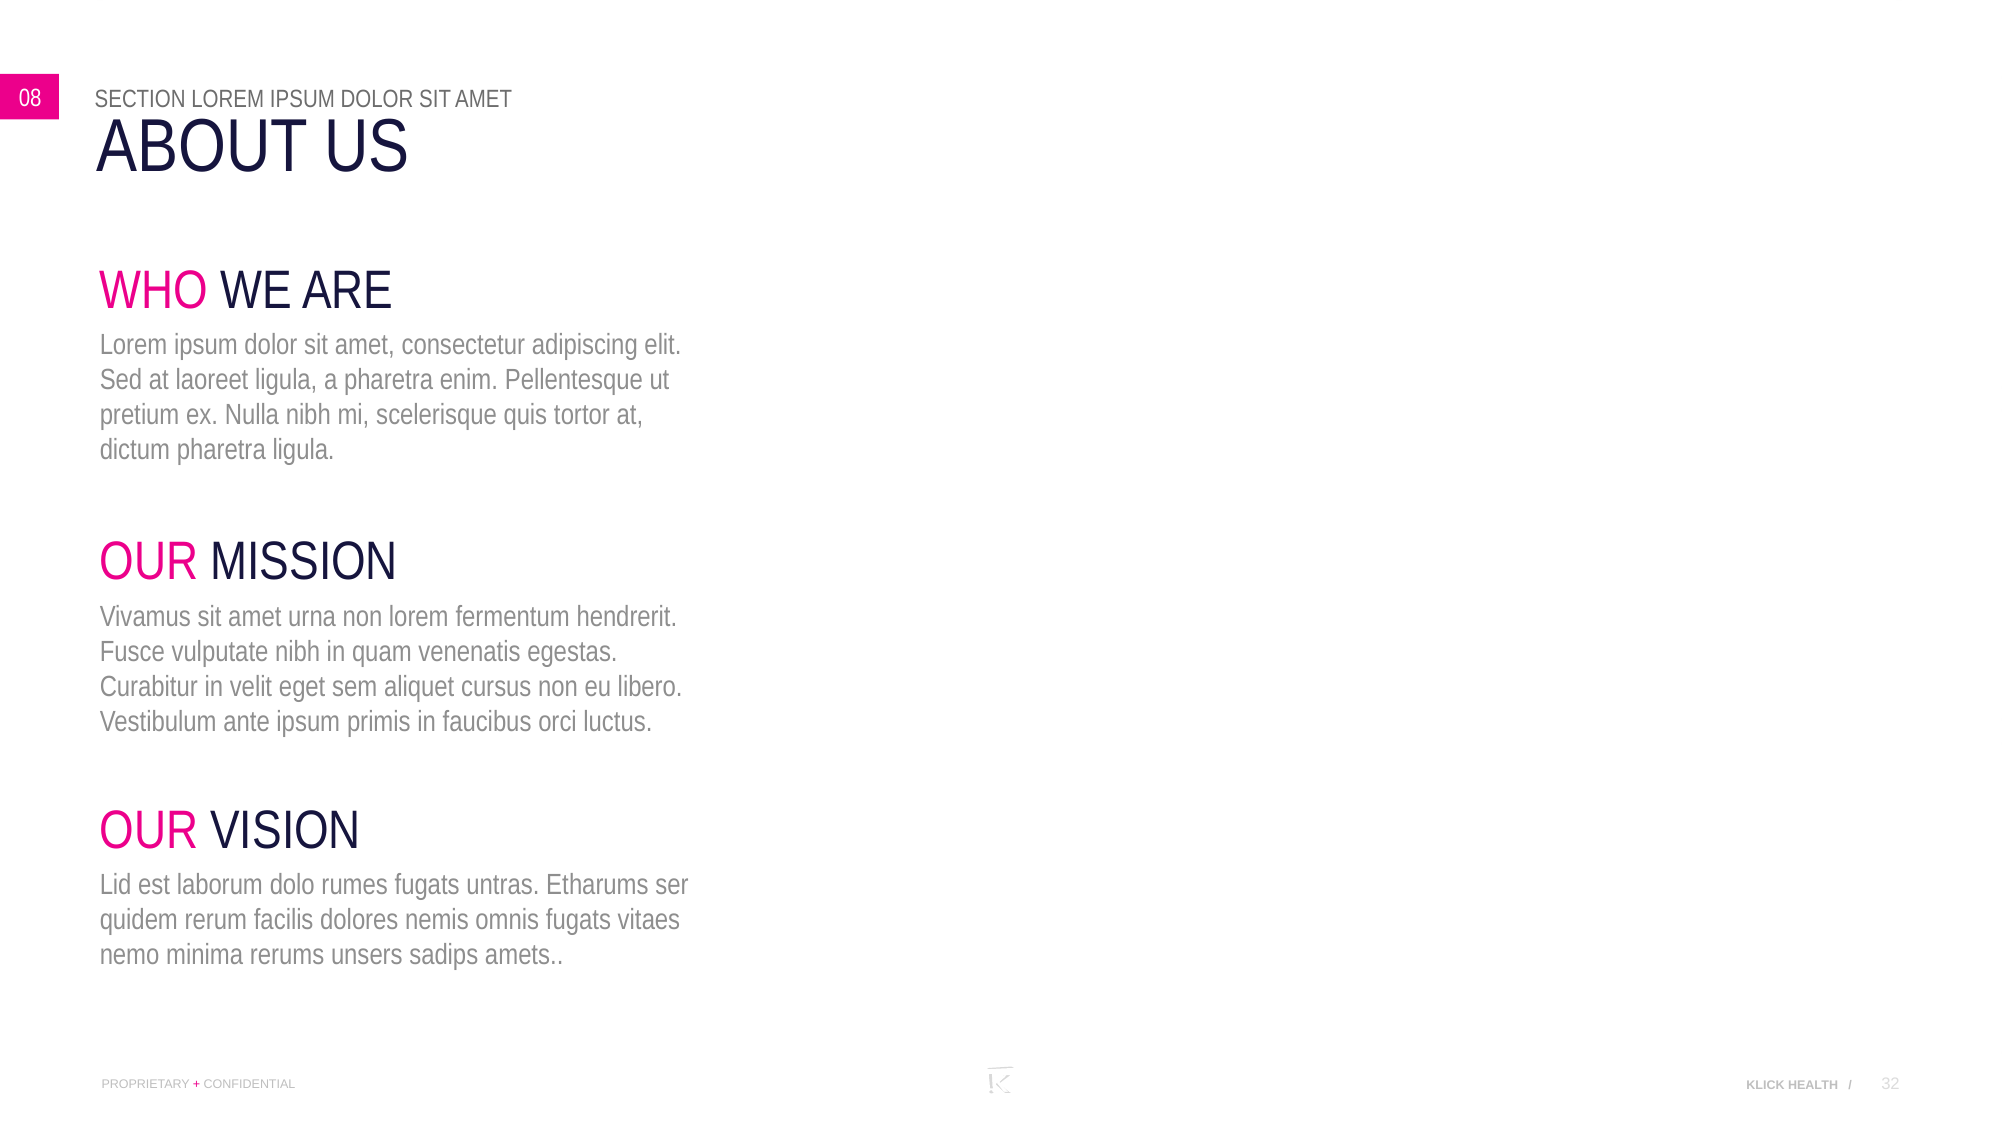

08
Section lorem ipsum dolor sit amet
# About us
WHO WE ARE
Lorem ipsum dolor sit amet, consectetur adipiscing elit. Sed at laoreet ligula, a pharetra enim. Pellentesque ut pretium ex. Nulla nibh mi, scelerisque quis tortor at, dictum pharetra ligula.
OUR MISSION
Vivamus sit amet urna non lorem fermentum hendrerit. Fusce vulputate nibh in quam venenatis egestas. Curabitur in velit eget sem aliquet cursus non eu libero. Vestibulum ante ipsum primis in faucibus orci luctus.
OUR VISION
Lid est laborum dolo rumes fugats untras. Etharums ser quidem rerum facilis dolores nemis omnis fugats vitaes nemo minima rerums unsers sadips amets..

32